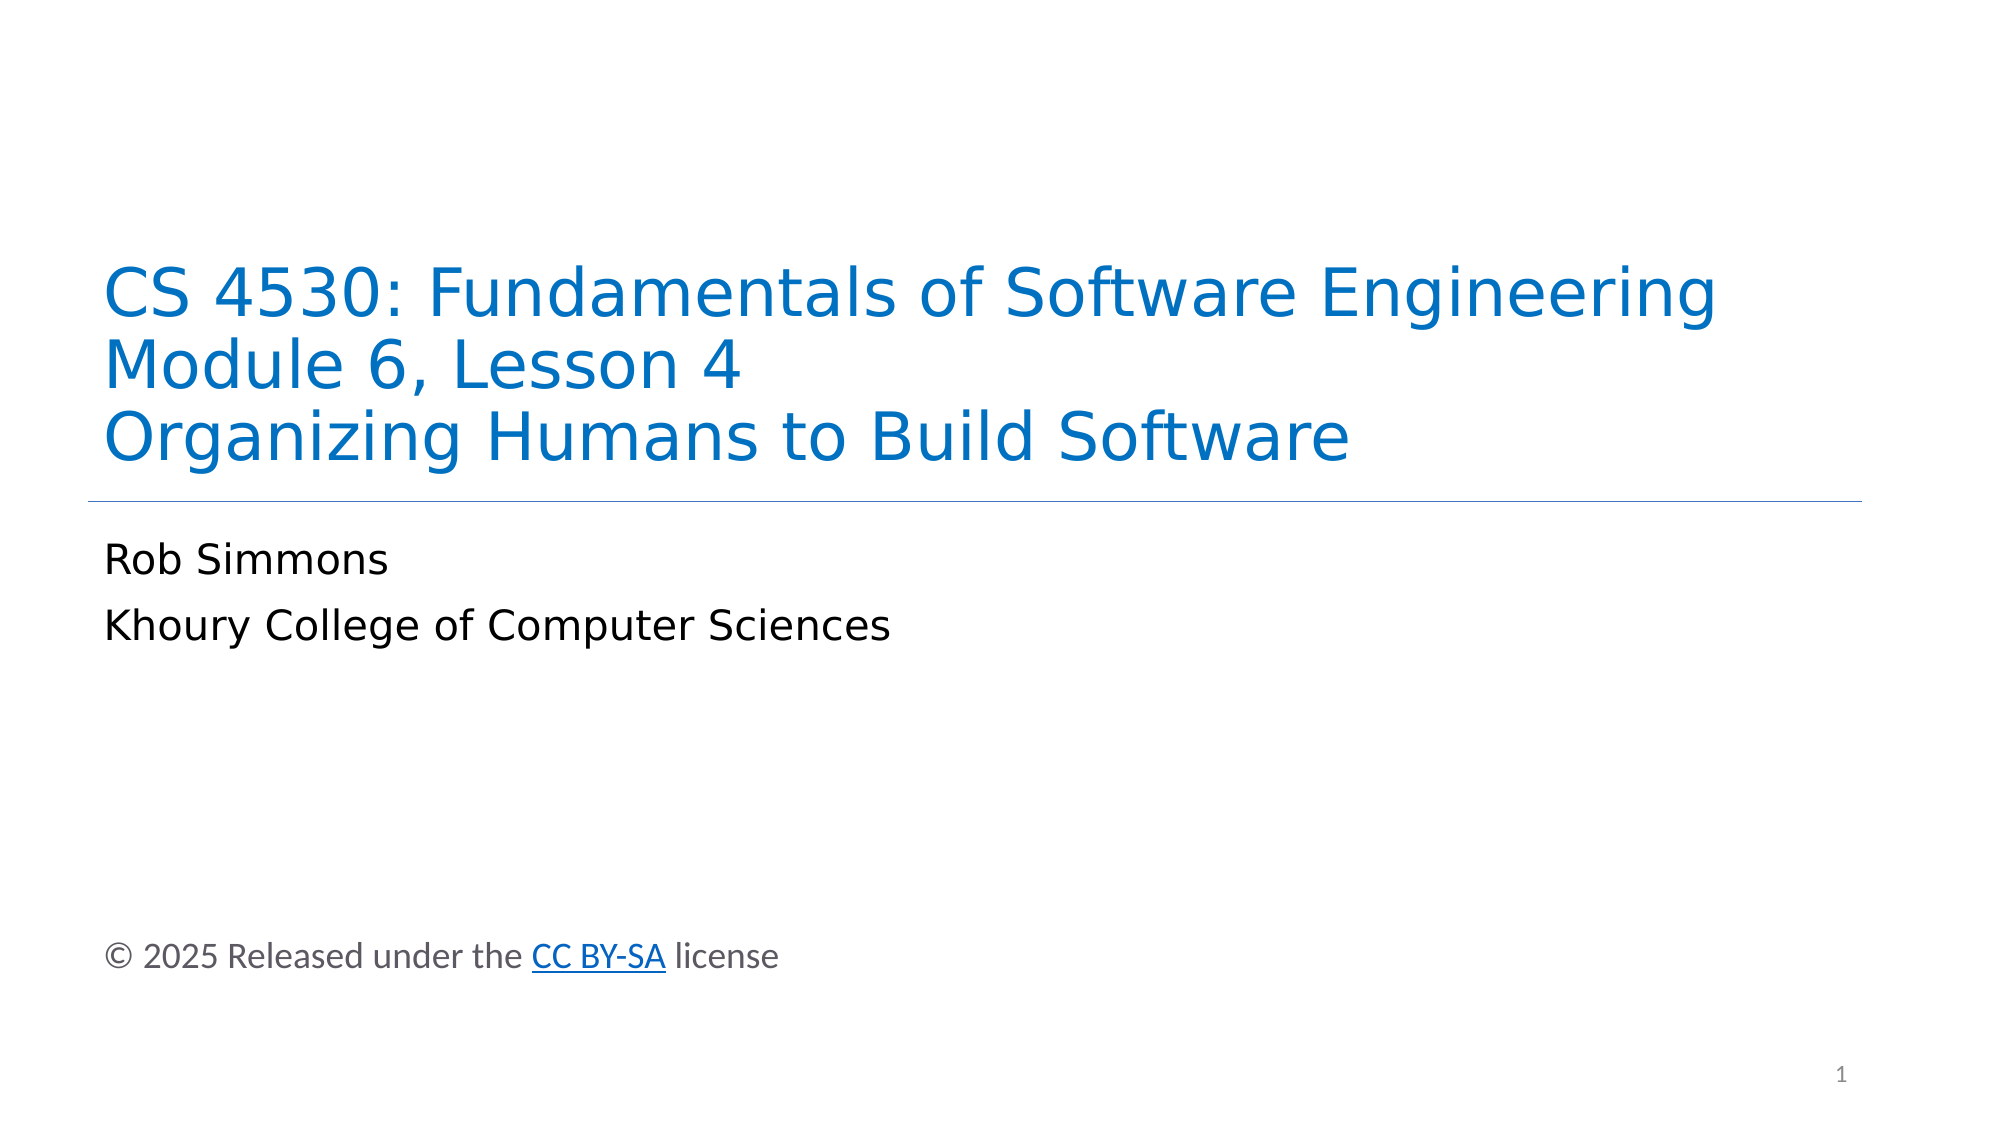

# CS 4530: Fundamentals of Software Engineering Module 6, Lesson 4 Organizing Humans to Build Software
Rob Simmons
Khoury College of Computer Sciences

1